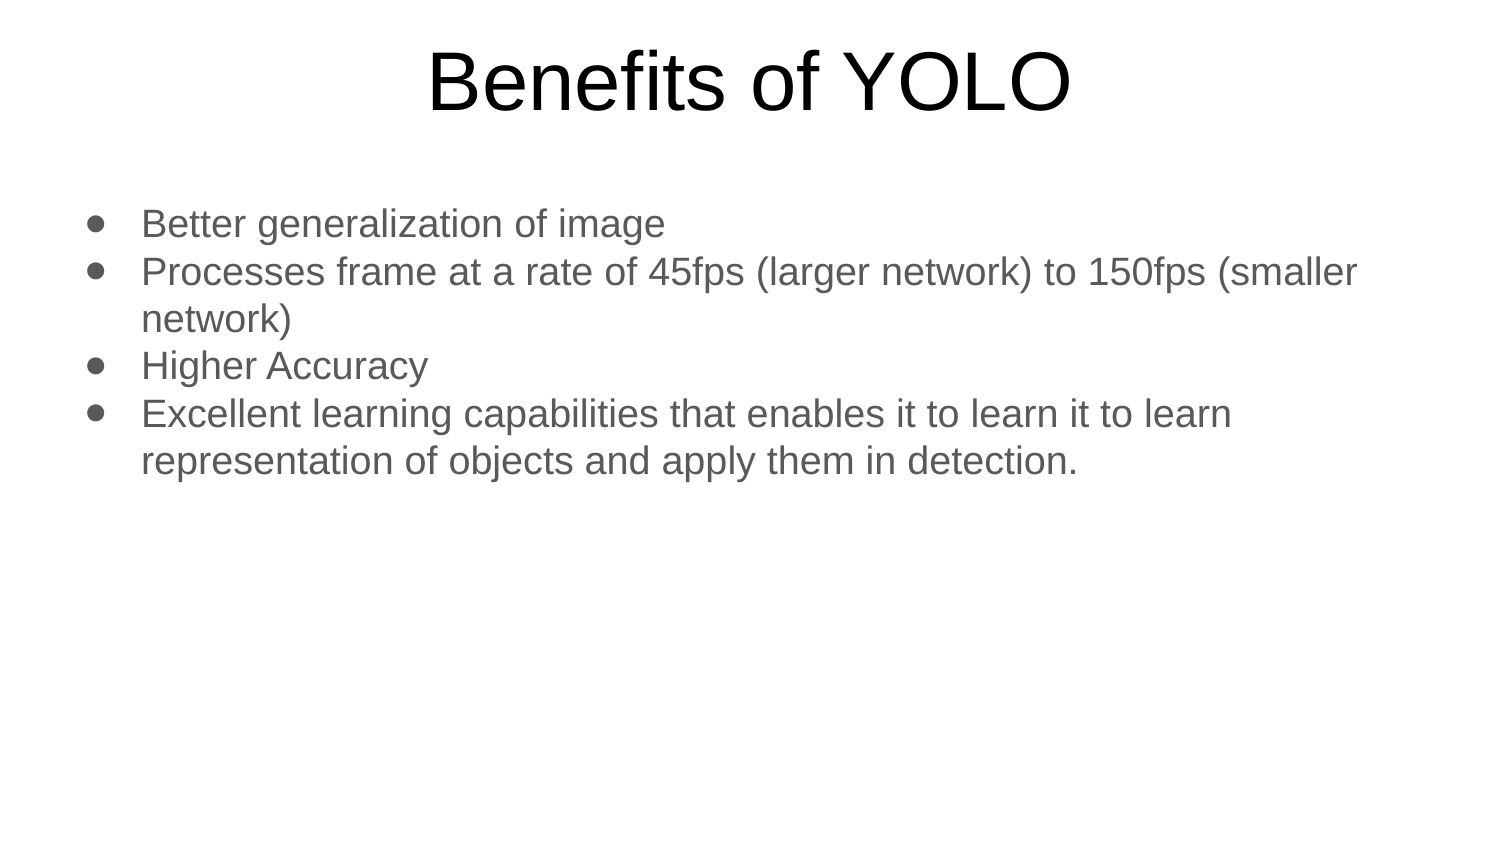

# Benefits of YOLO
Better generalization of image
Processes frame at a rate of 45fps (larger network) to 150fps (smaller network)
Higher Accuracy
Excellent learning capabilities that enables it to learn it to learn representation of objects and apply them in detection.